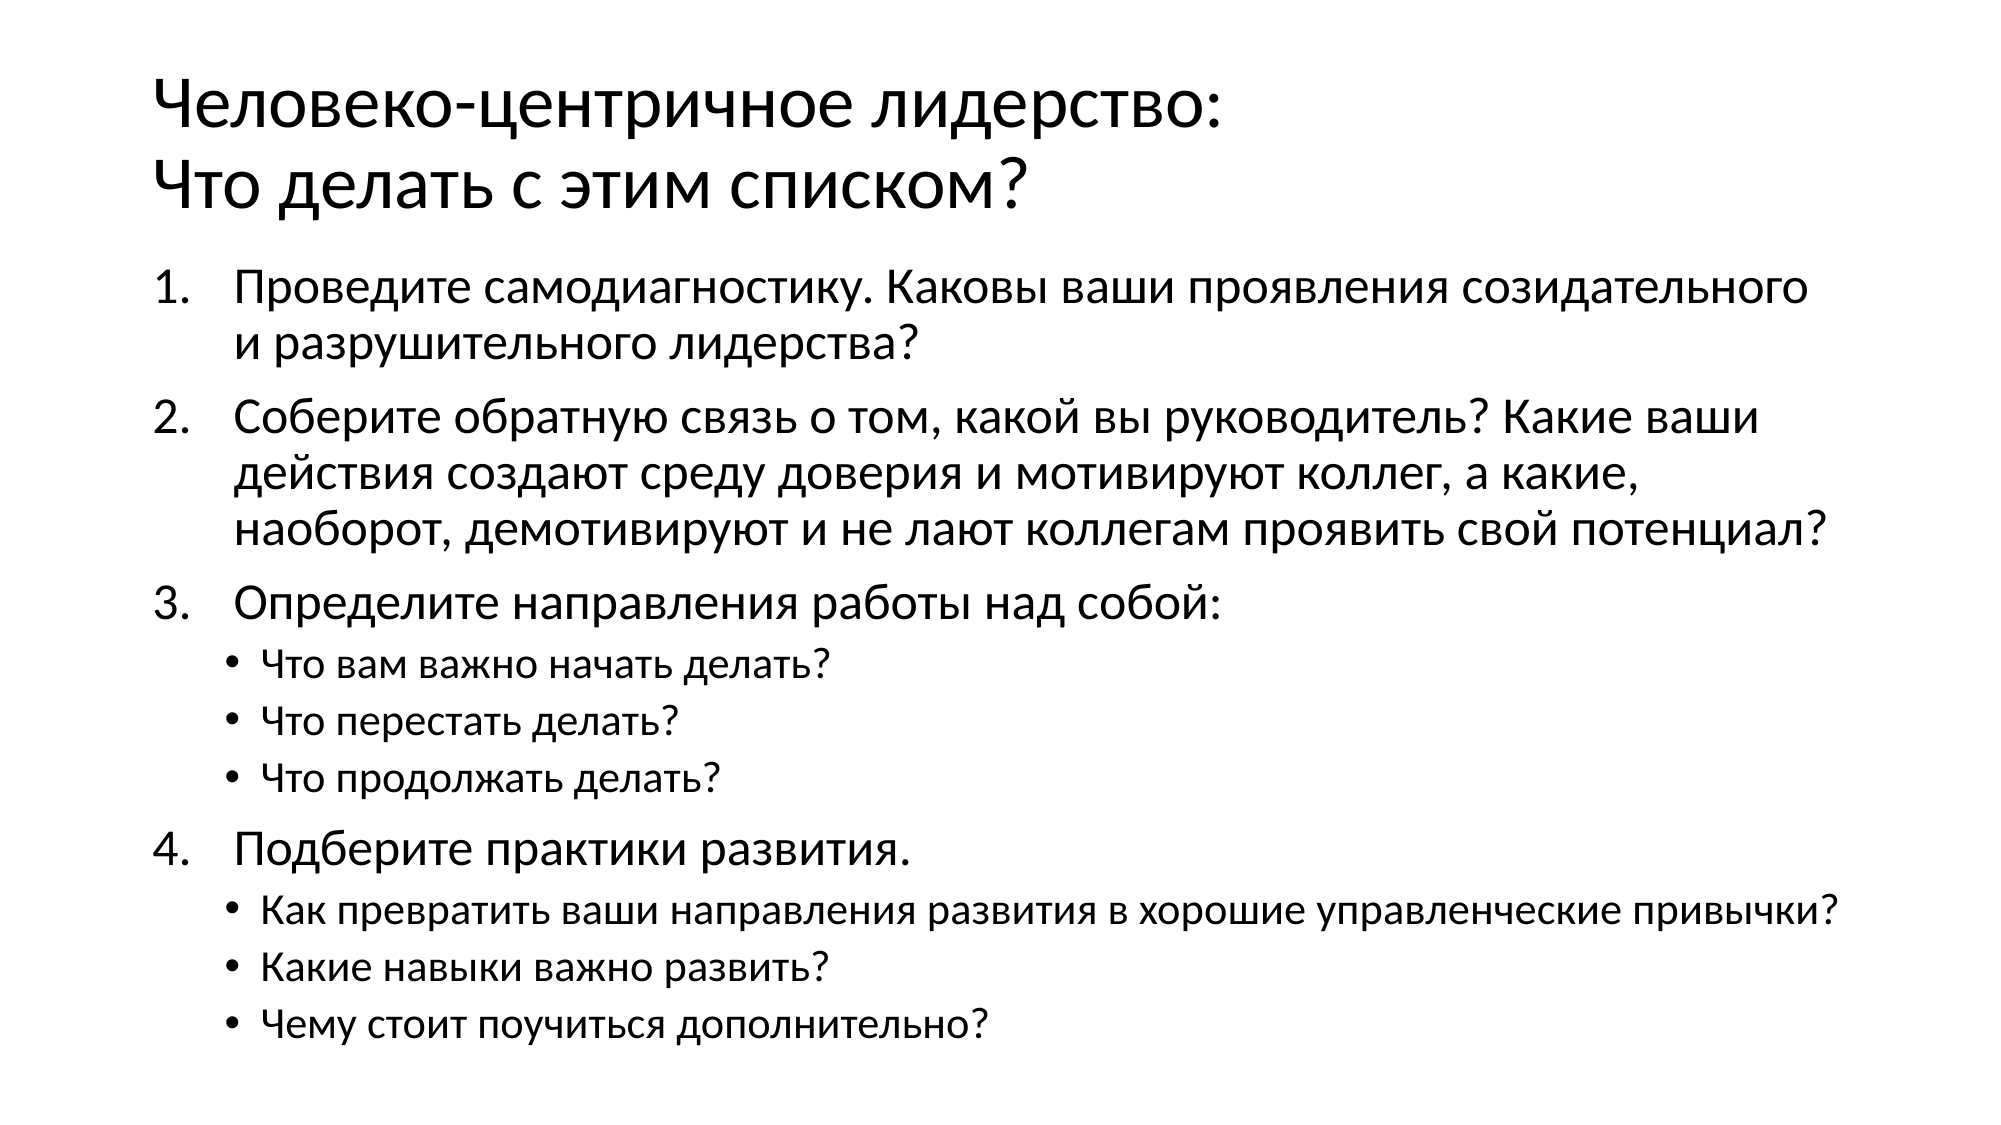

# Человеко-центричное лидерство: Что делать с этим списком?
Проведите самодиагностику. Каковы ваши проявления созидательного и разрушительного лидерства?
Соберите обратную связь о том, какой вы руководитель? Какие ваши действия создают среду доверия и мотивируют коллег, а какие, наоборот, демотивируют и не лают коллегам проявить свой потенциал?
Определите направления работы над собой:
Что вам важно начать делать?
Что перестать делать?
Что продолжать делать?
Подберите практики развития.
Как превратить ваши направления развития в хорошие управленческие привычки?
Какие навыки важно развить?
Чему стоит поучиться дополнительно?